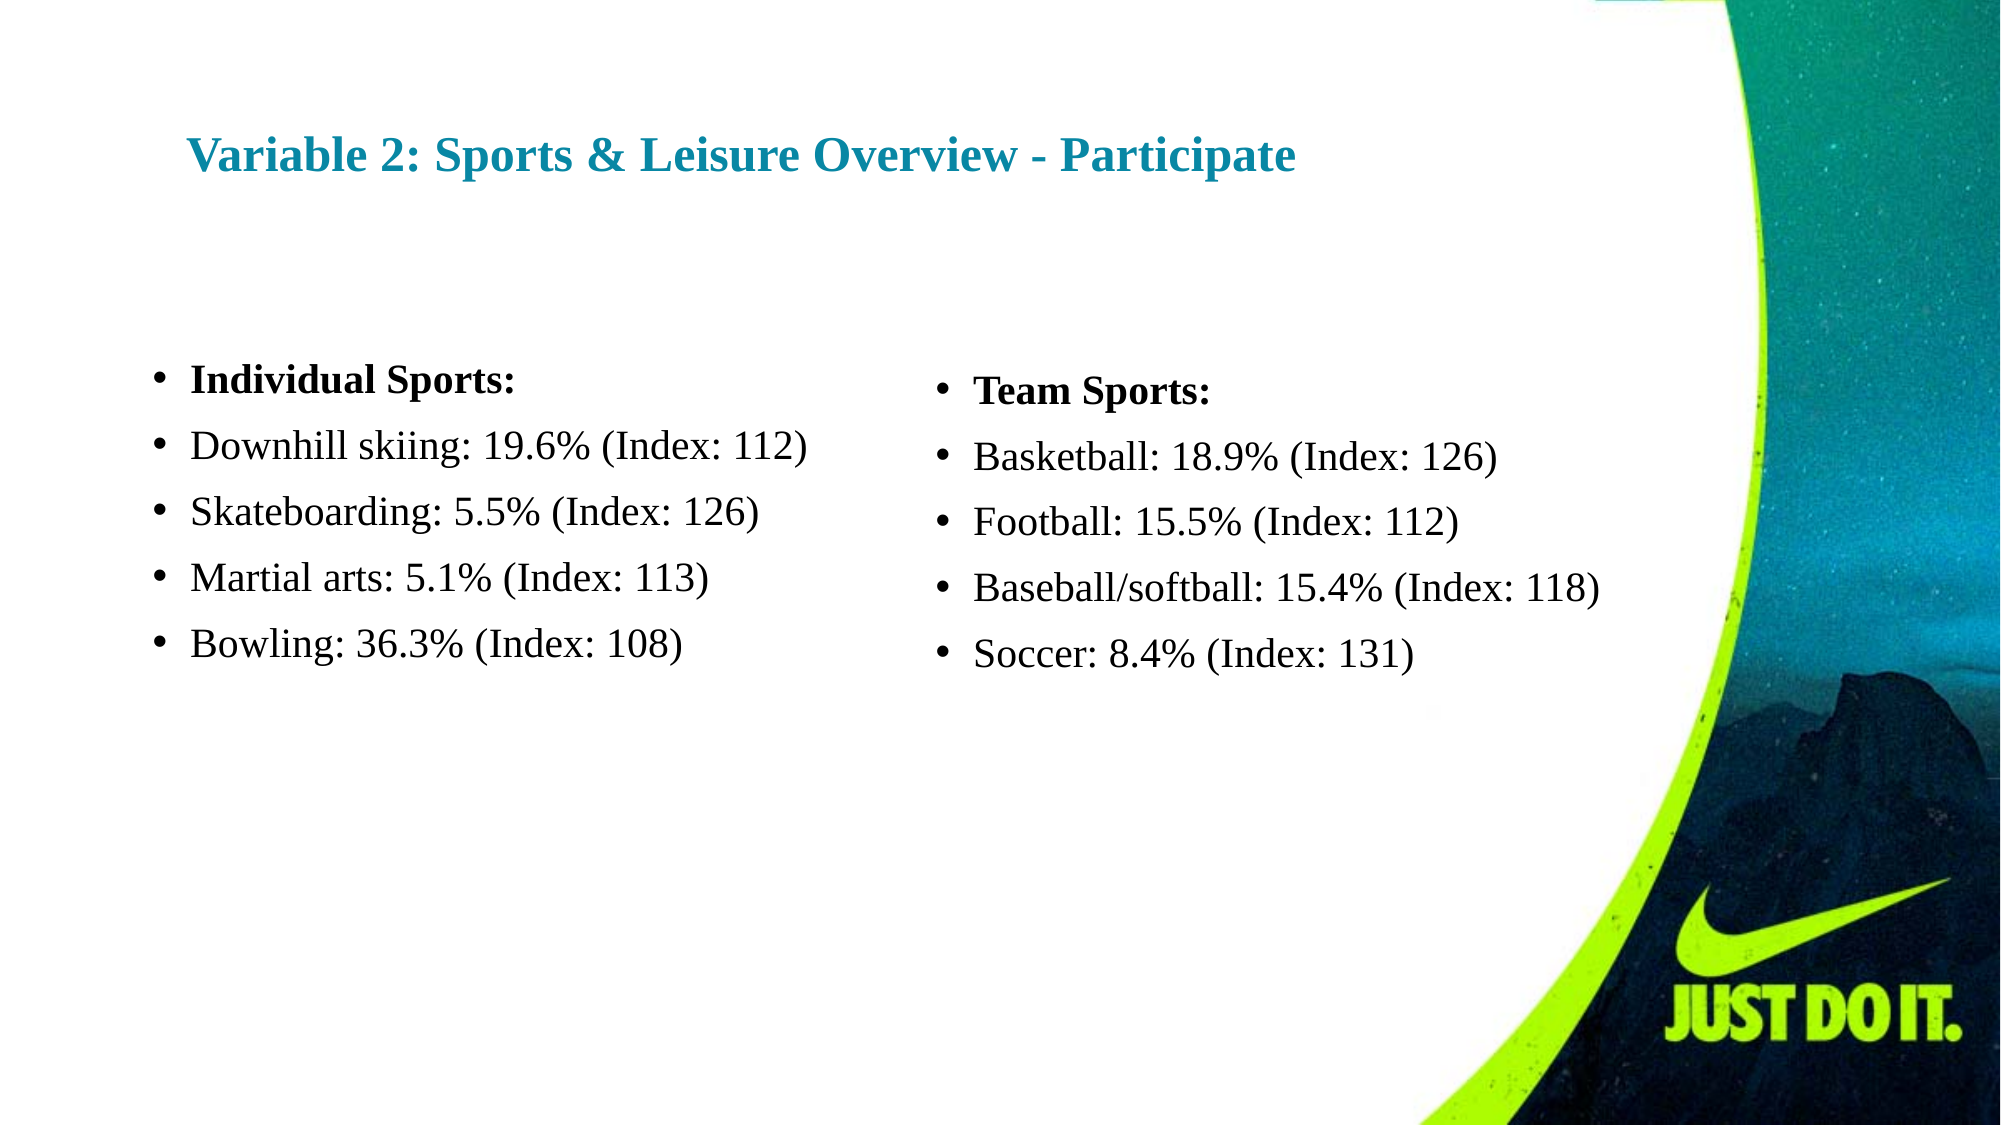

Variable 2: Sports & Leisure Overview - Participate
Individual Sports:
Downhill skiing: 19.6% (Index: 112)
Skateboarding: 5.5% (Index: 126)
Martial arts: 5.1% (Index: 113)
Bowling: 36.3% (Index: 108)
Team Sports:
Basketball: 18.9% (Index: 126)
Football: 15.5% (Index: 112)
Baseball/softball: 15.4% (Index: 118)
Soccer: 8.4% (Index: 131)